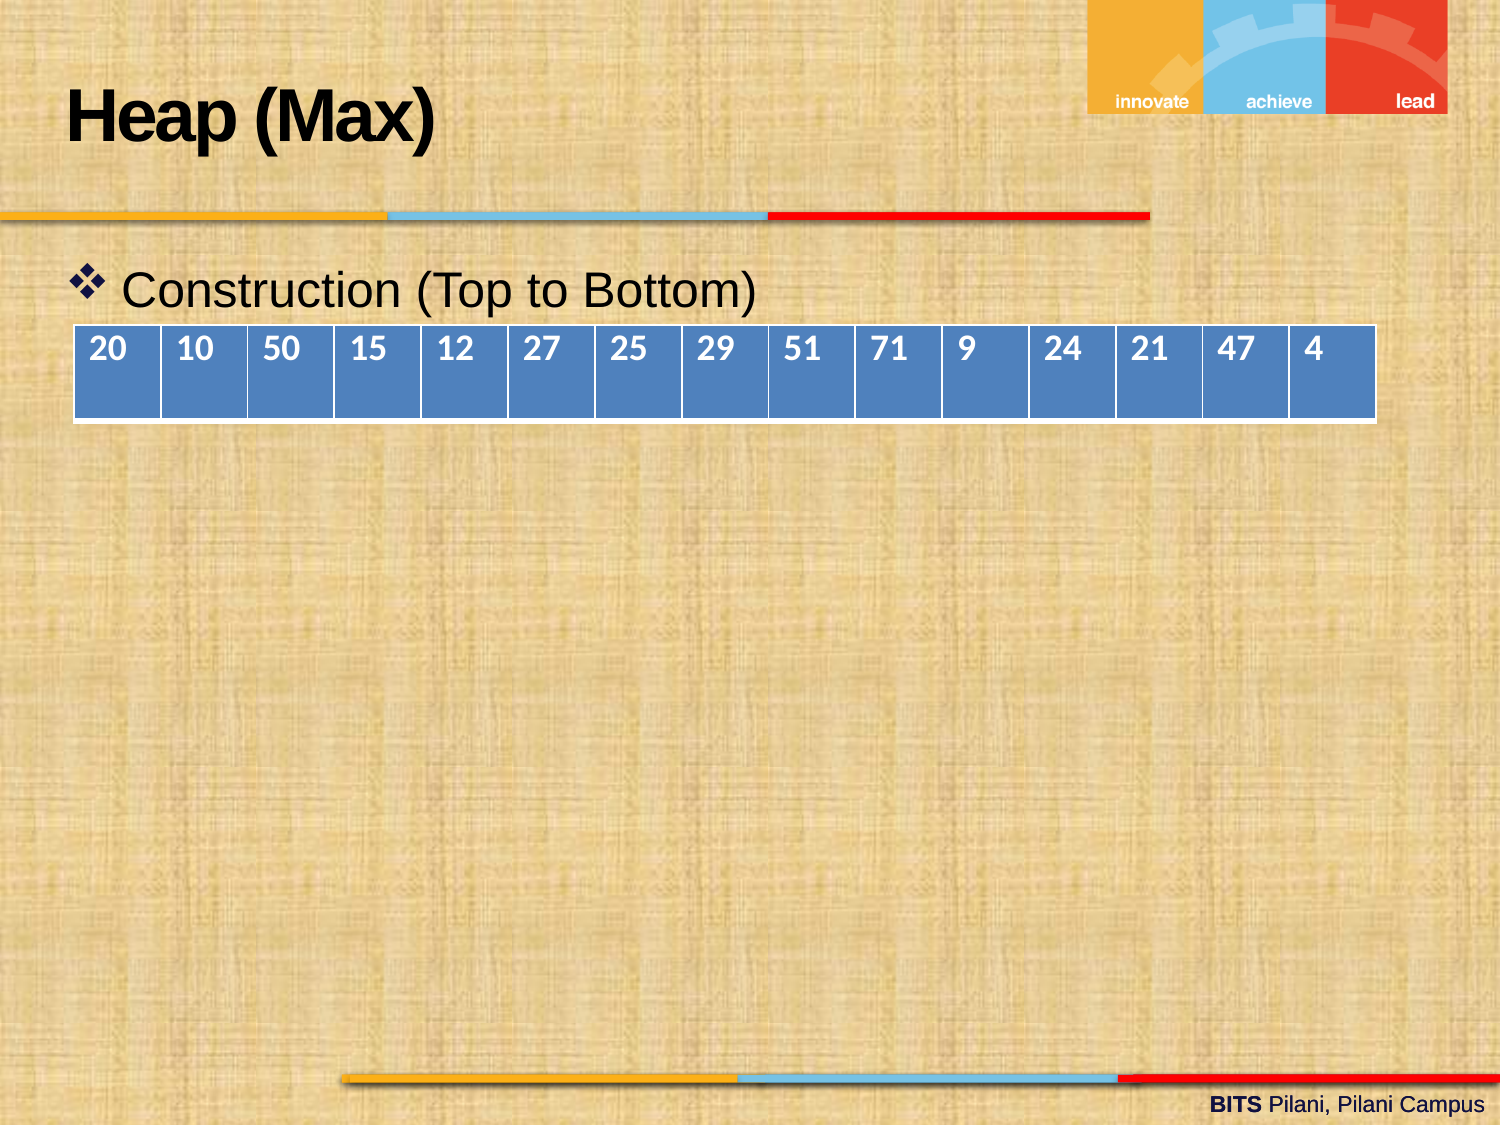

Heap (Max)
Construction (Top to Bottom)

| 20 | 10 | 50 | 15 | 12 | 27 | 25 | 29 | 51 | 71 | 9 | 24 | 21 | 47 | 4 |
| --- | --- | --- | --- | --- | --- | --- | --- | --- | --- | --- | --- | --- | --- | --- |